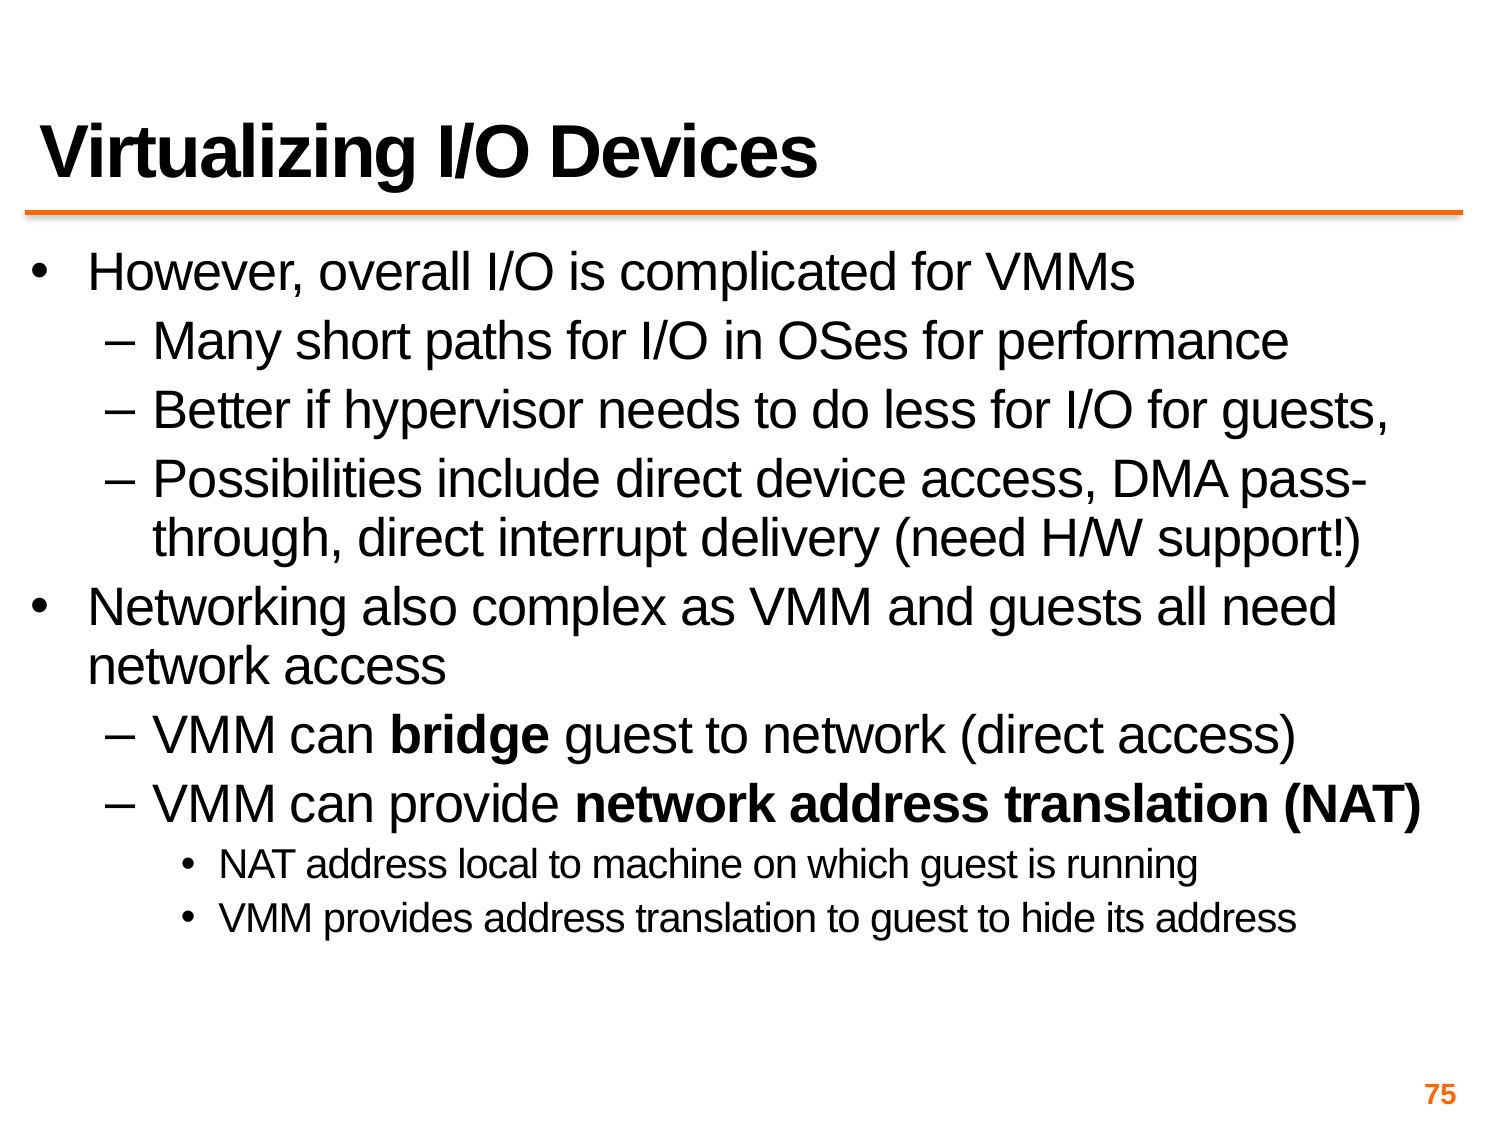

# Virtualizing I/O Devices
However, overall I/O is complicated for VMMs
Many short paths for I/O in OSes for performance
Better if hypervisor needs to do less for I/O for guests,
Possibilities include direct device access, DMA pass-through, direct interrupt delivery (need H/W support!)
Networking also complex as VMM and guests all need network access
VMM can bridge guest to network (direct access)
VMM can provide network address translation (NAT)
NAT address local to machine on which guest is running
VMM provides address translation to guest to hide its address
75